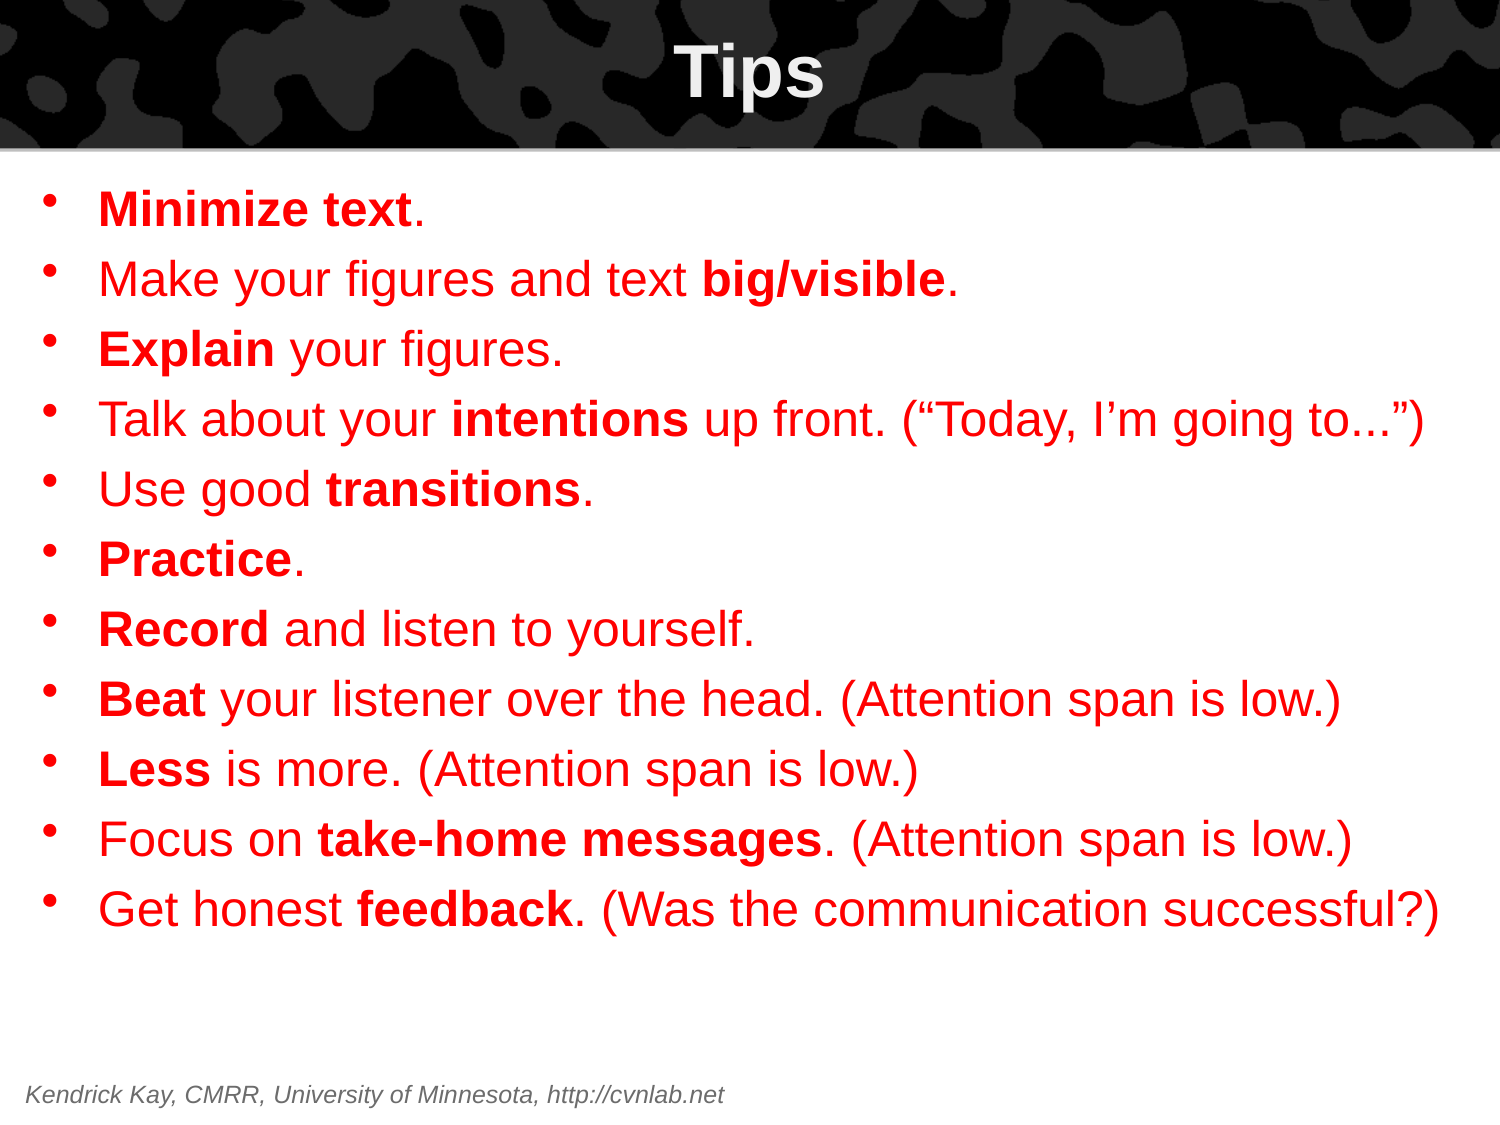

# Tips
Minimize text.
Make your figures and text big/visible.
Explain your figures.
Talk about your intentions up front. (“Today, I’m going to...”)
Use good transitions.
Practice.
Record and listen to yourself.
Beat your listener over the head. (Attention span is low.)
Less is more. (Attention span is low.)
Focus on take-home messages. (Attention span is low.)
Get honest feedback. (Was the communication successful?)

Kendrick Kay, CMRR, University of Minnesota, http://cvnlab.net